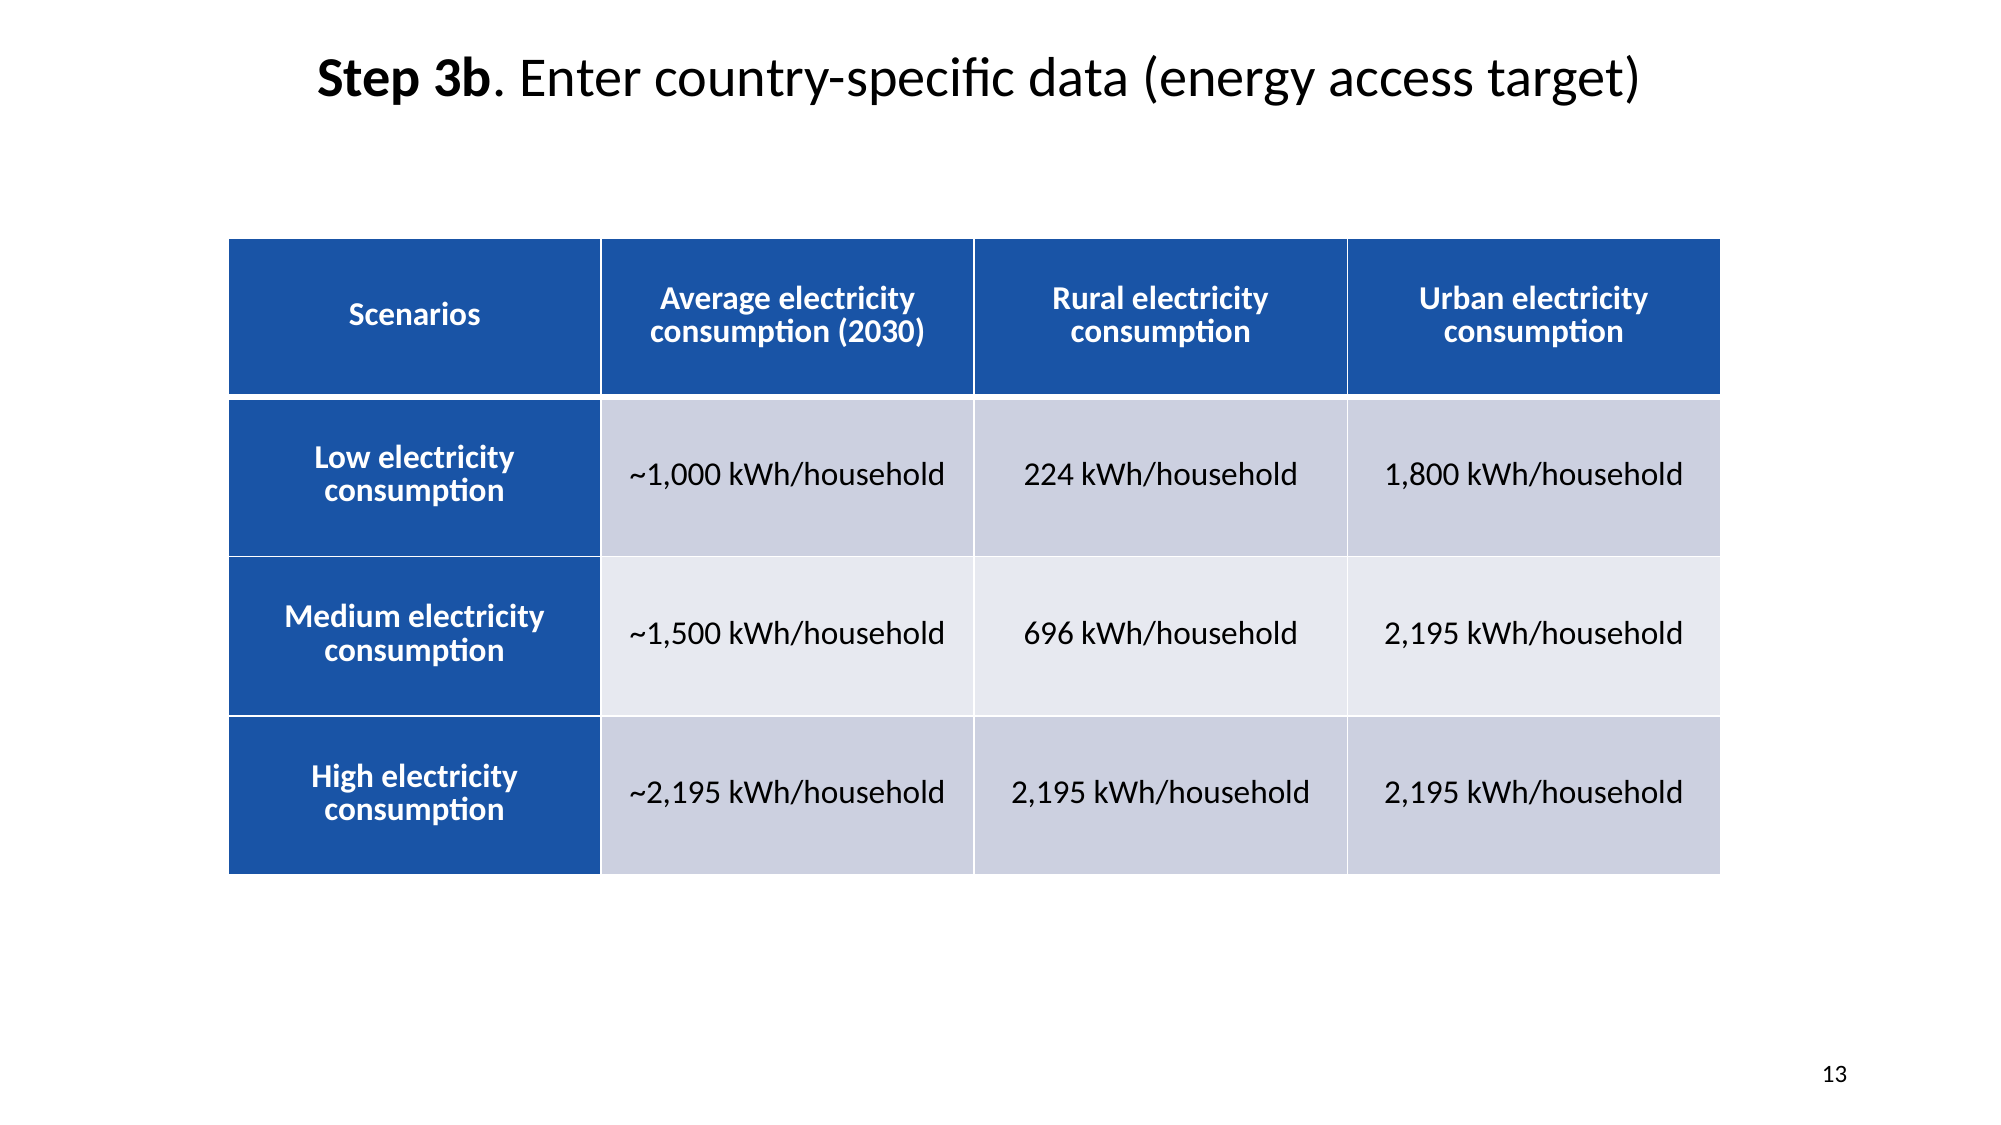

Step 3b. Enter country-specific data (energy access target)

| Scenarios | Average electricity consumption (2030) | Rural electricity consumption | Urban electricity consumption |
| --- | --- | --- | --- |
| Low electricity consumption | ~1,000 kWh/household | 224 kWh/household | 1,800 kWh/household |
| Medium electricity consumption | ~1,500 kWh/household | 696 kWh/household | 2,195 kWh/household |
| High electricity consumption | ~2,195 kWh/household | 2,195 kWh/household | 2,195 kWh/household |
13